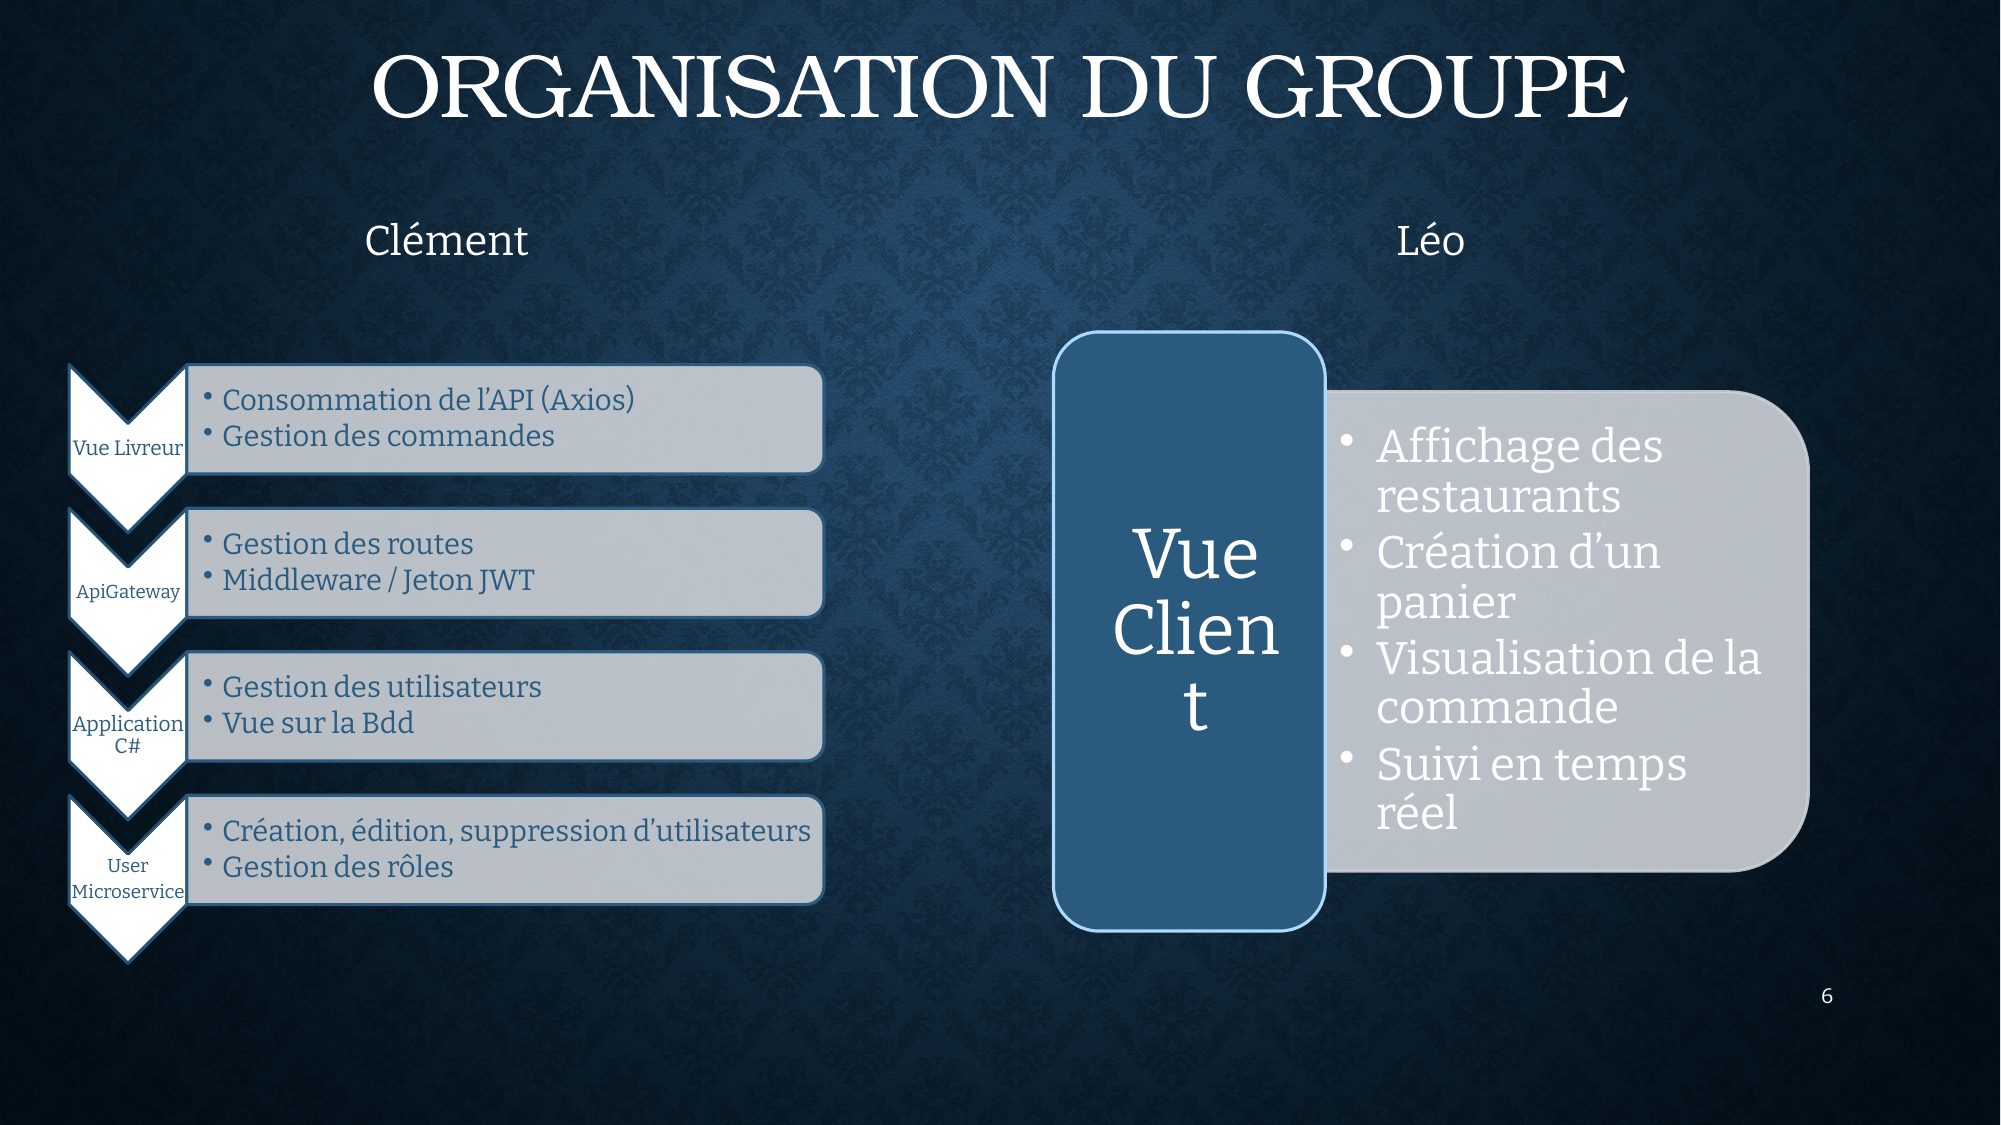

ORGANISATION DU GROUPE
Clément
Léo
Affichage des restaurants
Création d’un panier
Visualisation de la commande
Suivi en temps réel
Vue Client
Vue Livreur
Consommation de l’API (Axios)
Gestion des commandes
ApiGateway
Gestion des routes
Middleware / Jeton JWT
Application C#
Gestion des utilisateurs
Vue sur la Bdd
User
Microservice
Création, édition, suppression d’utilisateurs
Gestion des rôles
6